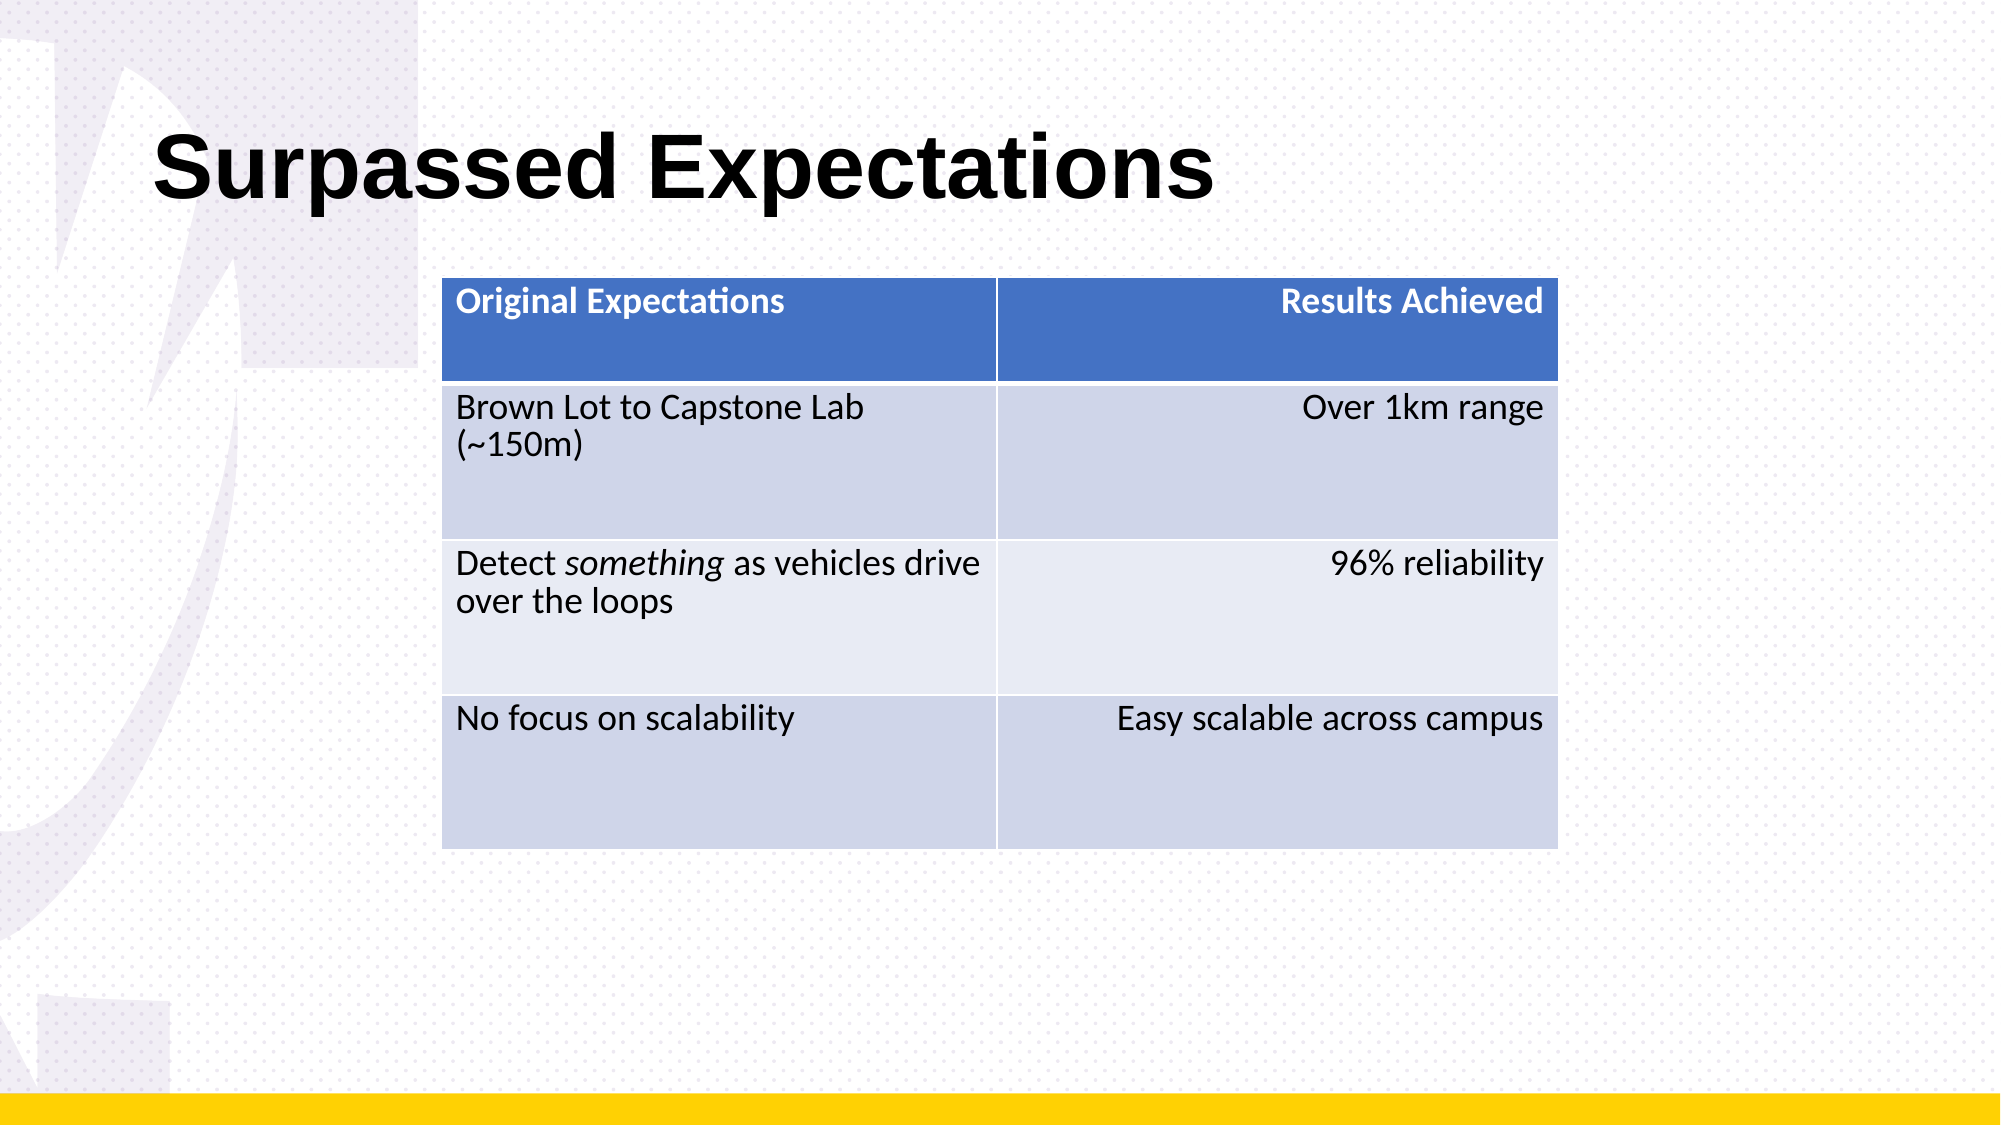

# Surpassed Expectations
| Original Expectations | Results Achieved |
| --- | --- |
| Brown Lot to Capstone Lab (~150m) | Over 1km range |
| Detect something as vehicles drive over the loops | 96% reliability |
| No focus on scalability | Easy scalable across campus |